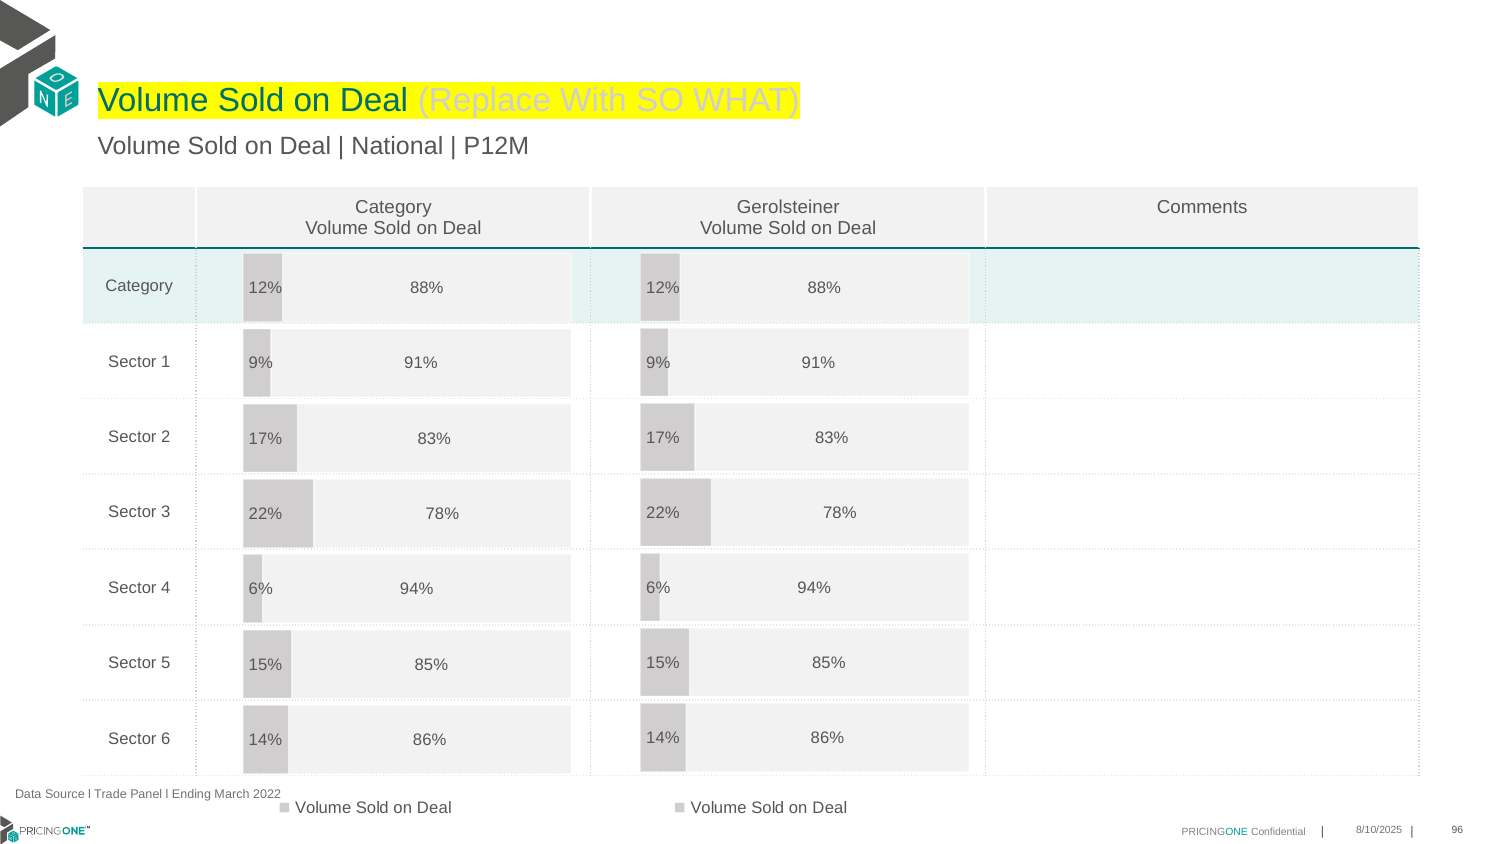

# Volume Sold on Deal (Replace With SO WHAT)
Volume Sold on Deal | National | P12M

|  | Category Volume Sold on Deal | Gerolsteiner Volume Sold on Deal | Comments |
| --- | --- | --- | --- |
| Category |  |  |  |
| Sector 1 |  |  |  |
| Sector 2 |  |  |  |
| Sector 3 |  |  |  |
| Sector 4 |  |  |  |
| Sector 5 |  |  |  |
| Sector 6 |  |  |  |
Data Source | Nielsen | Ending Mar 2022

### Chart

| Category | Volume Sold on Deal | 1-Volume Sold on Deal |
|---|---|---|
| Grand Total | 0.122076 | 0.877924 |
| PETFL-EW DPG EP | 0.086438 | 0.913562 |
| PETFL-EW DPG KW | 0.167117 | 0.832883 |
| PETFL-MW | 0.216805 | 0.783195 |
| BRFL | 0.060905 | 0.939095 |
| FL | 0.1498 | 0.8502 |

### Chart

| Category | Volume Sold on Deal | 1-Volume Sold on Deal |
|---|---|---|
| Grand Total | 0.122076 | 0.877924 |
| PETFL-EW DPG EP | 0.086438 | 0.913562 |
| PETFL-EW DPG KW | 0.167117 | 0.832883 |
| PETFL-MW | 0.216805 | 0.783195 |
| BRFL | 0.060905 | 0.939095 |
| FL | 0.1498 | 0.8502 |
Data Source l Trade Panel l Ending March 2022

8/10/2025
96